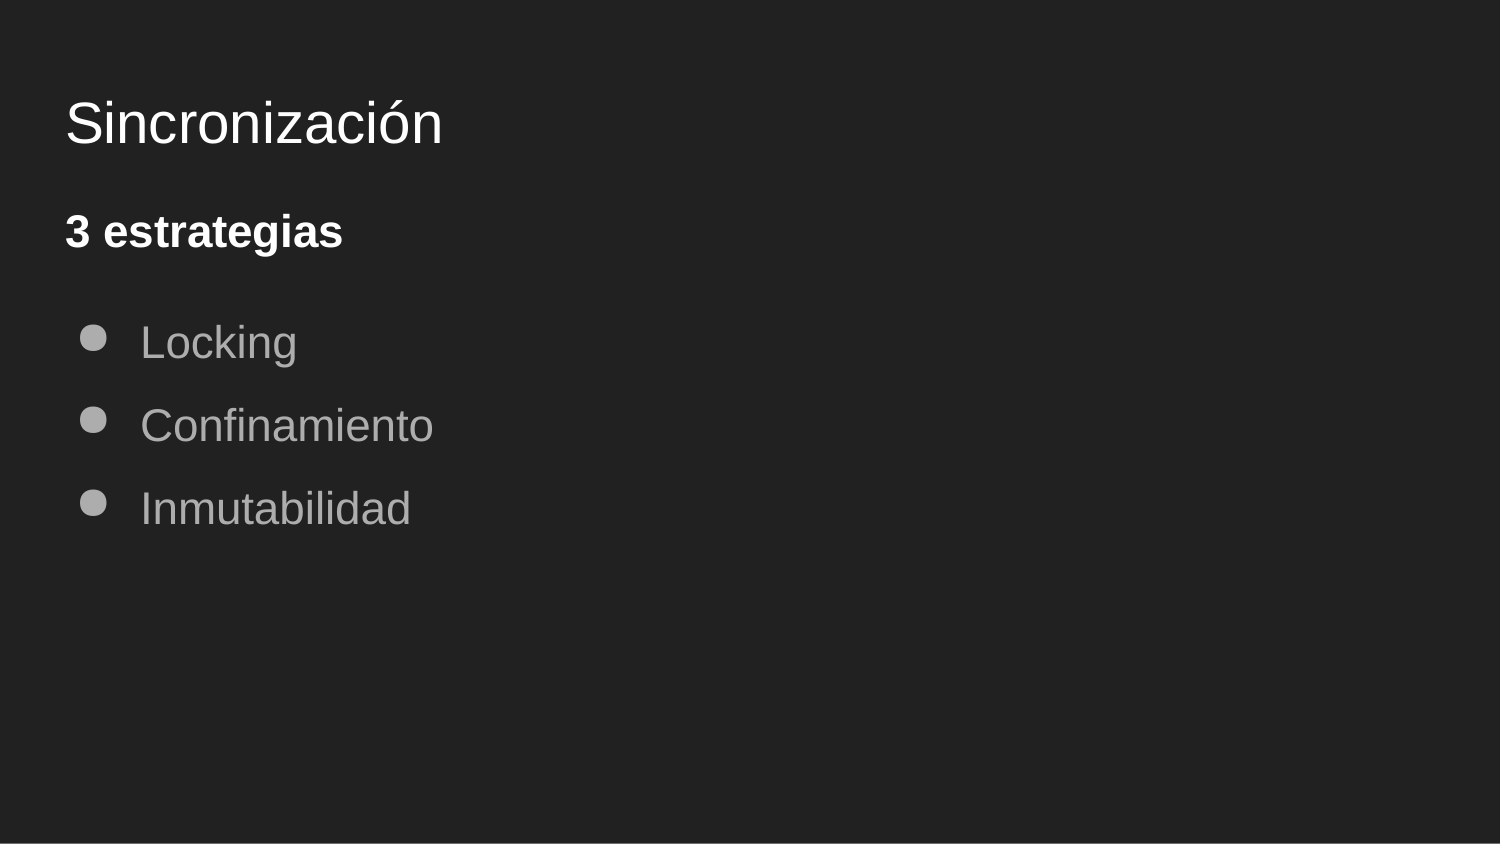

# Sincronización
3 estrategias

Locking
Confinamiento
Inmutabilidad